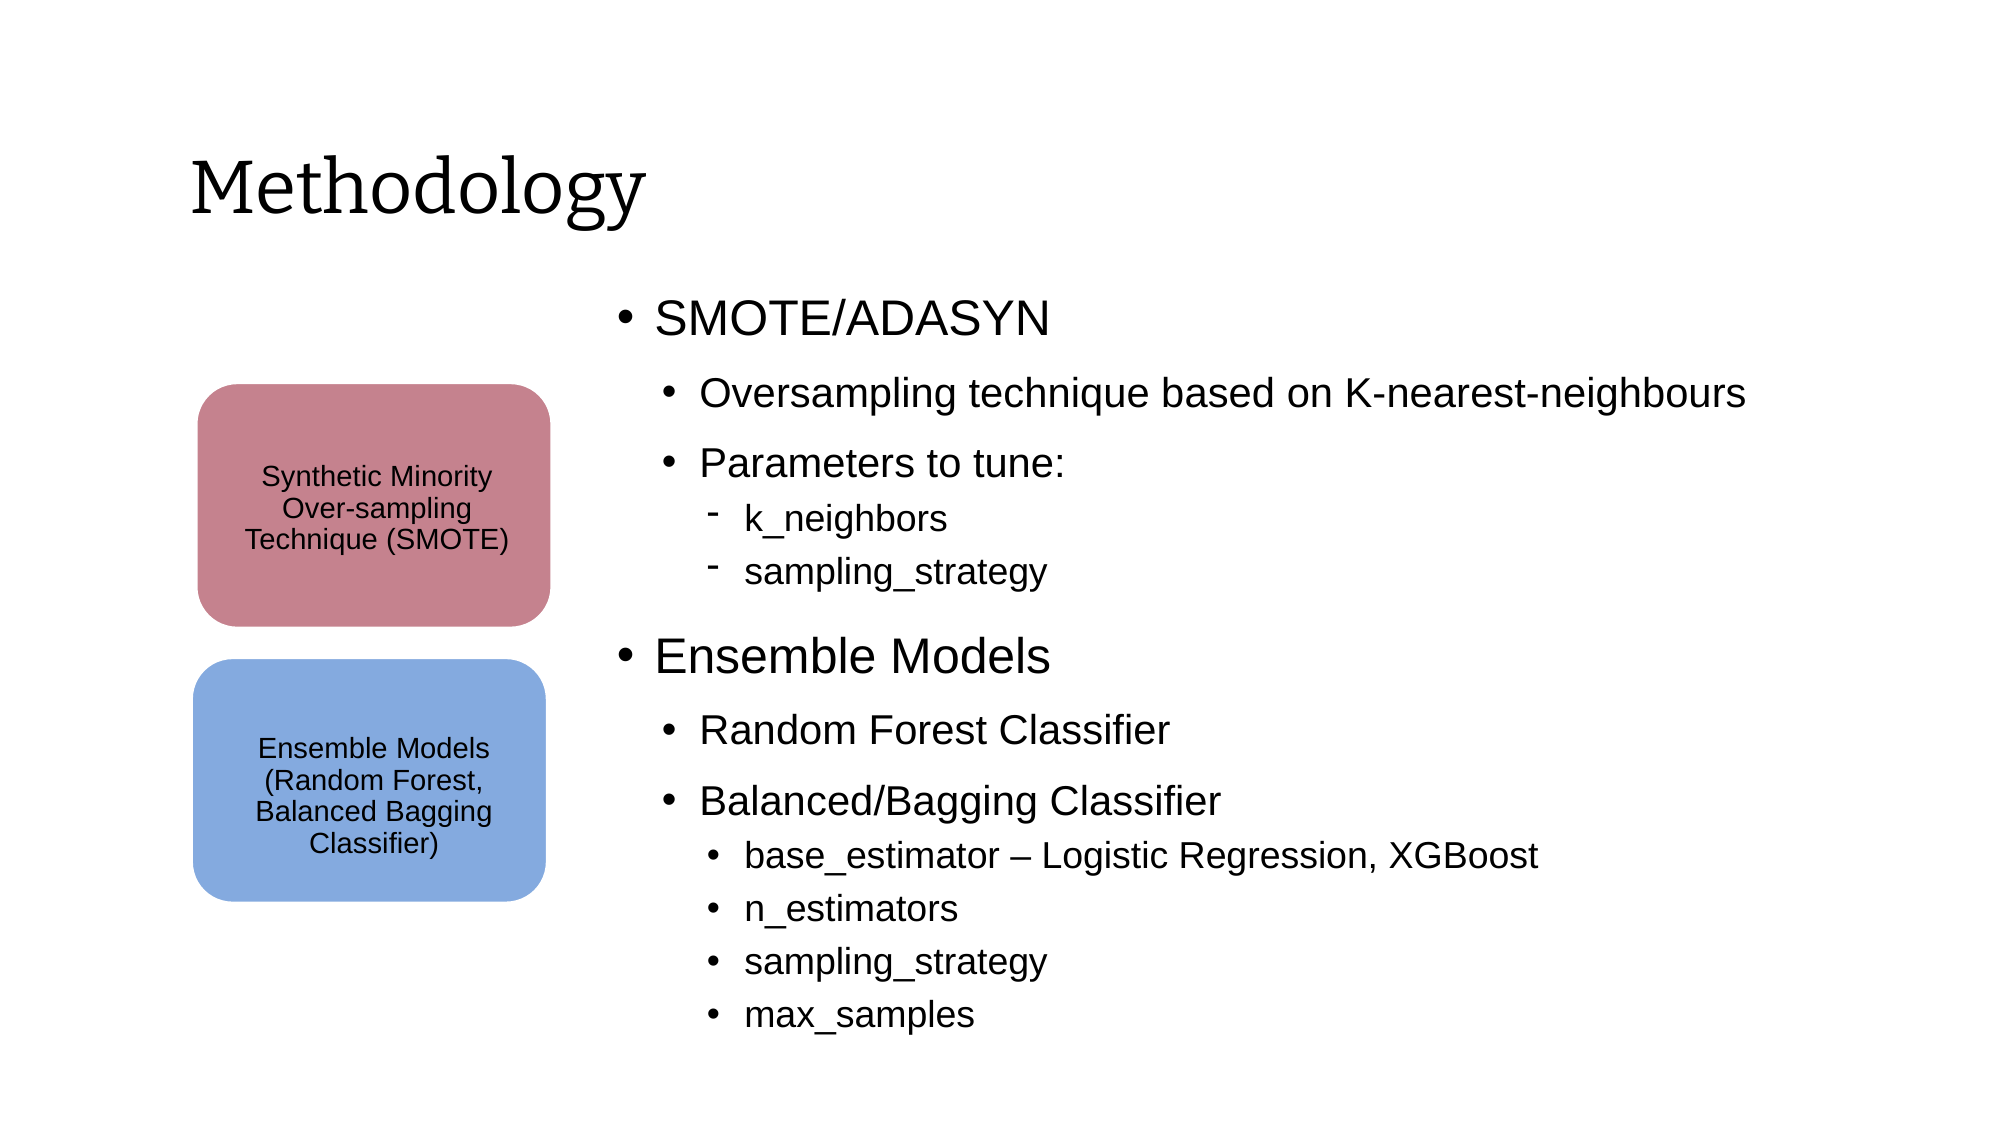

# Methodology
SMOTE/ADASYN
Oversampling technique based on K-nearest-neighbours
Parameters to tune:
k_neighbors
sampling_strategy
Ensemble Models
Random Forest Classifier
Balanced/Bagging Classifier
base_estimator – Logistic Regression, XGBoost
n_estimators
sampling_strategy
max_samples

Synthetic Minority Over-sampling Technique (SMOTE)
Ensemble Models
(Random Forest, Balanced Bagging Classifier)